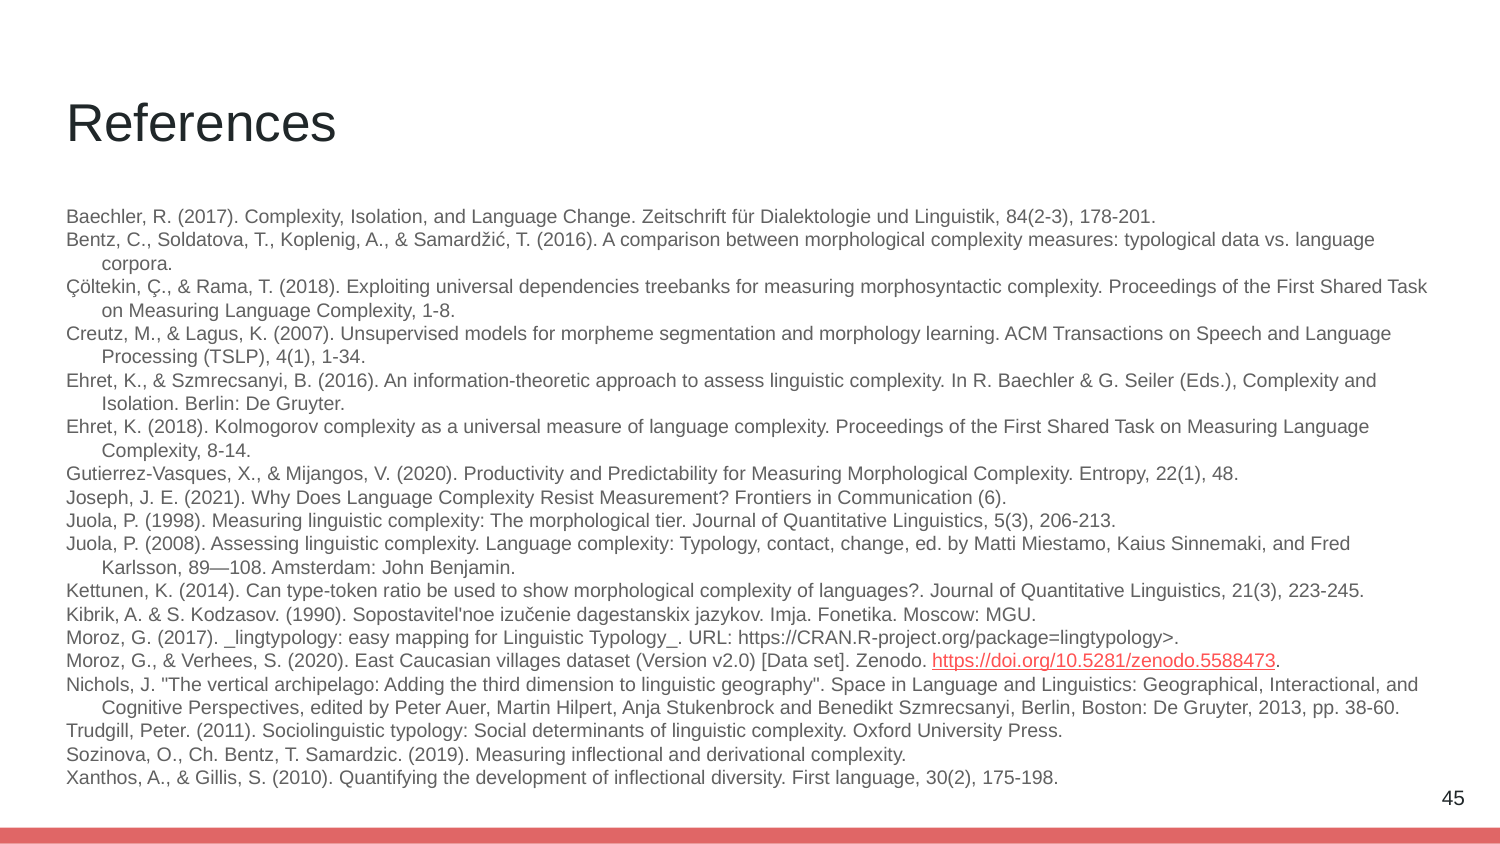

# References
Baechler, R. (2017). Complexity, Isolation, and Language Change. Zeitschrift für Dialektologie und Linguistik, 84(2-3), 178-201.
Bentz, C., Soldatova, T., Koplenig, A., & Samardžić, T. (2016). A comparison between morphological complexity measures: typological data vs. language corpora.
Çöltekin, Ç., & Rama, T. (2018). Exploiting universal dependencies treebanks for measuring morphosyntactic complexity. Proceedings of the First Shared Task on Measuring Language Complexity, 1-8.
Creutz, M., & Lagus, K. (2007). Unsupervised models for morpheme segmentation and morphology learning. ACM Transactions on Speech and Language Processing (TSLP), 4(1), 1-34.
Ehret, K., & Szmrecsanyi, B. (2016). An information-theoretic approach to assess linguistic complexity. In R. Baechler & G. Seiler (Eds.), Complexity and Isolation. Berlin: De Gruyter.
Ehret, K. (2018). Kolmogorov complexity as a universal measure of language complexity. Proceedings of the First Shared Task on Measuring Language Complexity, 8-14.
Gutierrez-Vasques, X., & Mijangos, V. (2020). Productivity and Predictability for Measuring Morphological Complexity. Entropy, 22(1), 48.
Joseph, J. E. (2021). Why Does Language Complexity Resist Measurement? Frontiers in Communication (6).
Juola, P. (1998). Measuring linguistic complexity: The morphological tier. Journal of Quantitative Linguistics, 5(3), 206-213.
Juola, P. (2008). Assessing linguistic complexity. Language complexity: Typology, contact, change, ed. by Matti Miestamo, Kaius Sinnemaki, and Fred Karlsson, 89—108. Amsterdam: John Benjamin.
Kettunen, K. (2014). Can type-token ratio be used to show morphological complexity of languages?. Journal of Quantitative Linguistics, 21(3), 223-245.
Kibrik, A. & S. Kodzasov. (1990). Sopostavitelʹnoe izučenie dagestanskix jazykov. Imja. Fonetika. Moscow: MGU.
Moroz, G. (2017). _lingtypology: easy mapping for Linguistic Typology_. URL: https://CRAN.R-project.org/package=lingtypology>.
Moroz, G., & Verhees, S. (2020). East Caucasian villages dataset (Version v2.0) [Data set]. Zenodo. https://doi.org/10.5281/zenodo.5588473.
Nichols, J. "The vertical archipelago: Adding the third dimension to linguistic geography". Space in Language and Linguistics: Geographical, Interactional, and Cognitive Perspectives, edited by Peter Auer, Martin Hilpert, Anja Stukenbrock and Benedikt Szmrecsanyi, Berlin, Boston: De Gruyter, 2013, pp. 38-60.
Trudgill, Peter. (2011). Sociolinguistic typology: Social determinants of linguistic complexity. Oxford University Press.
Sozinova, O., Ch. Bentz, T. Samardzic. (2019). Measuring inflectional and derivational complexity.
Xanthos, A., & Gillis, S. (2010). Quantifying the development of inflectional diversity. First language, 30(2), 175-198.
45